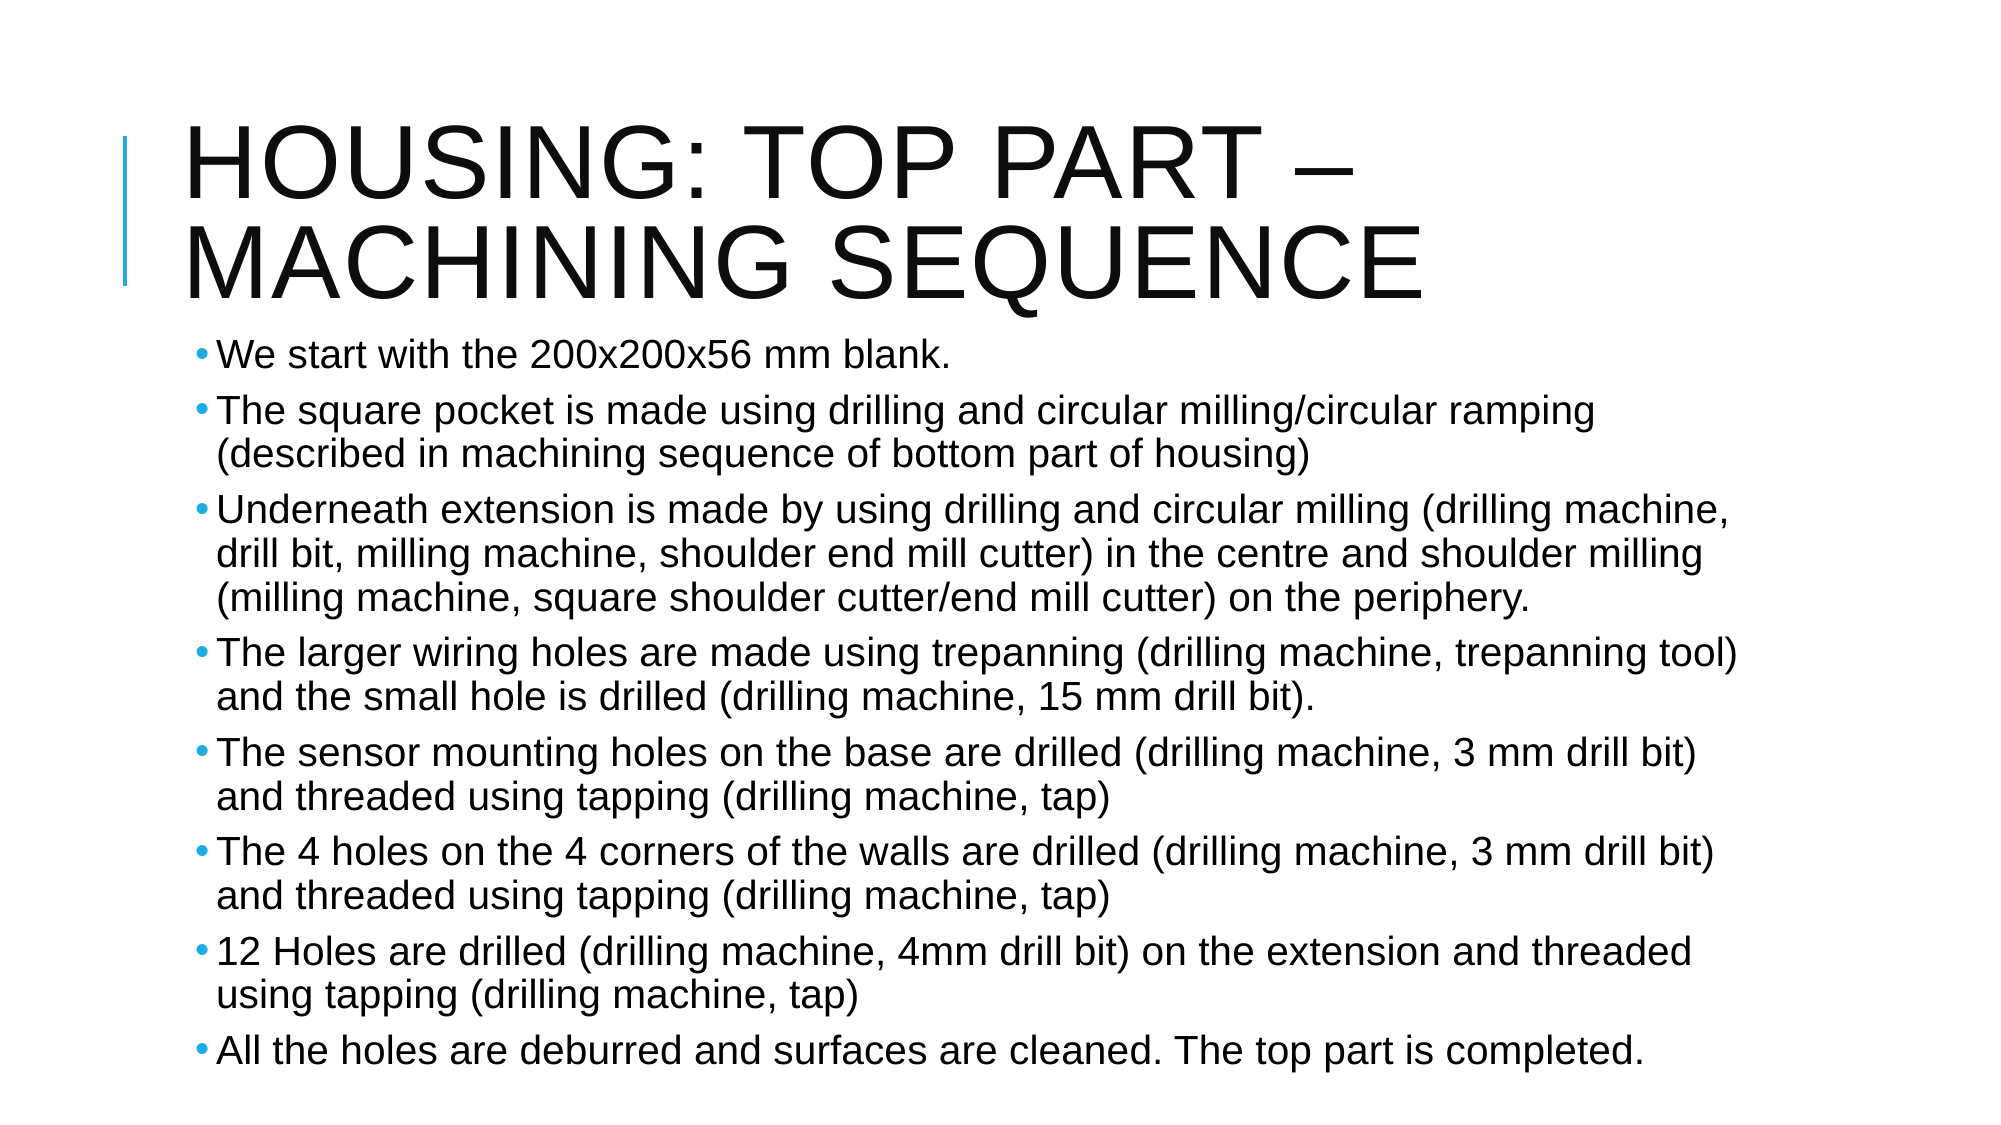

# Housing: Top part – Machining Sequence
We start with the 200x200x56 mm blank.
The square pocket is made using drilling and circular milling/circular ramping (described in machining sequence of bottom part of housing)
Underneath extension is made by using drilling and circular milling (drilling machine, drill bit, milling machine, shoulder end mill cutter) in the centre and shoulder milling (milling machine, square shoulder cutter/end mill cutter) on the periphery.
The larger wiring holes are made using trepanning (drilling machine, trepanning tool) and the small hole is drilled (drilling machine, 15 mm drill bit).
The sensor mounting holes on the base are drilled (drilling machine, 3 mm drill bit) and threaded using tapping (drilling machine, tap)
The 4 holes on the 4 corners of the walls are drilled (drilling machine, 3 mm drill bit) and threaded using tapping (drilling machine, tap)
12 Holes are drilled (drilling machine, 4mm drill bit) on the extension and threaded using tapping (drilling machine, tap)
All the holes are deburred and surfaces are cleaned. The top part is completed.